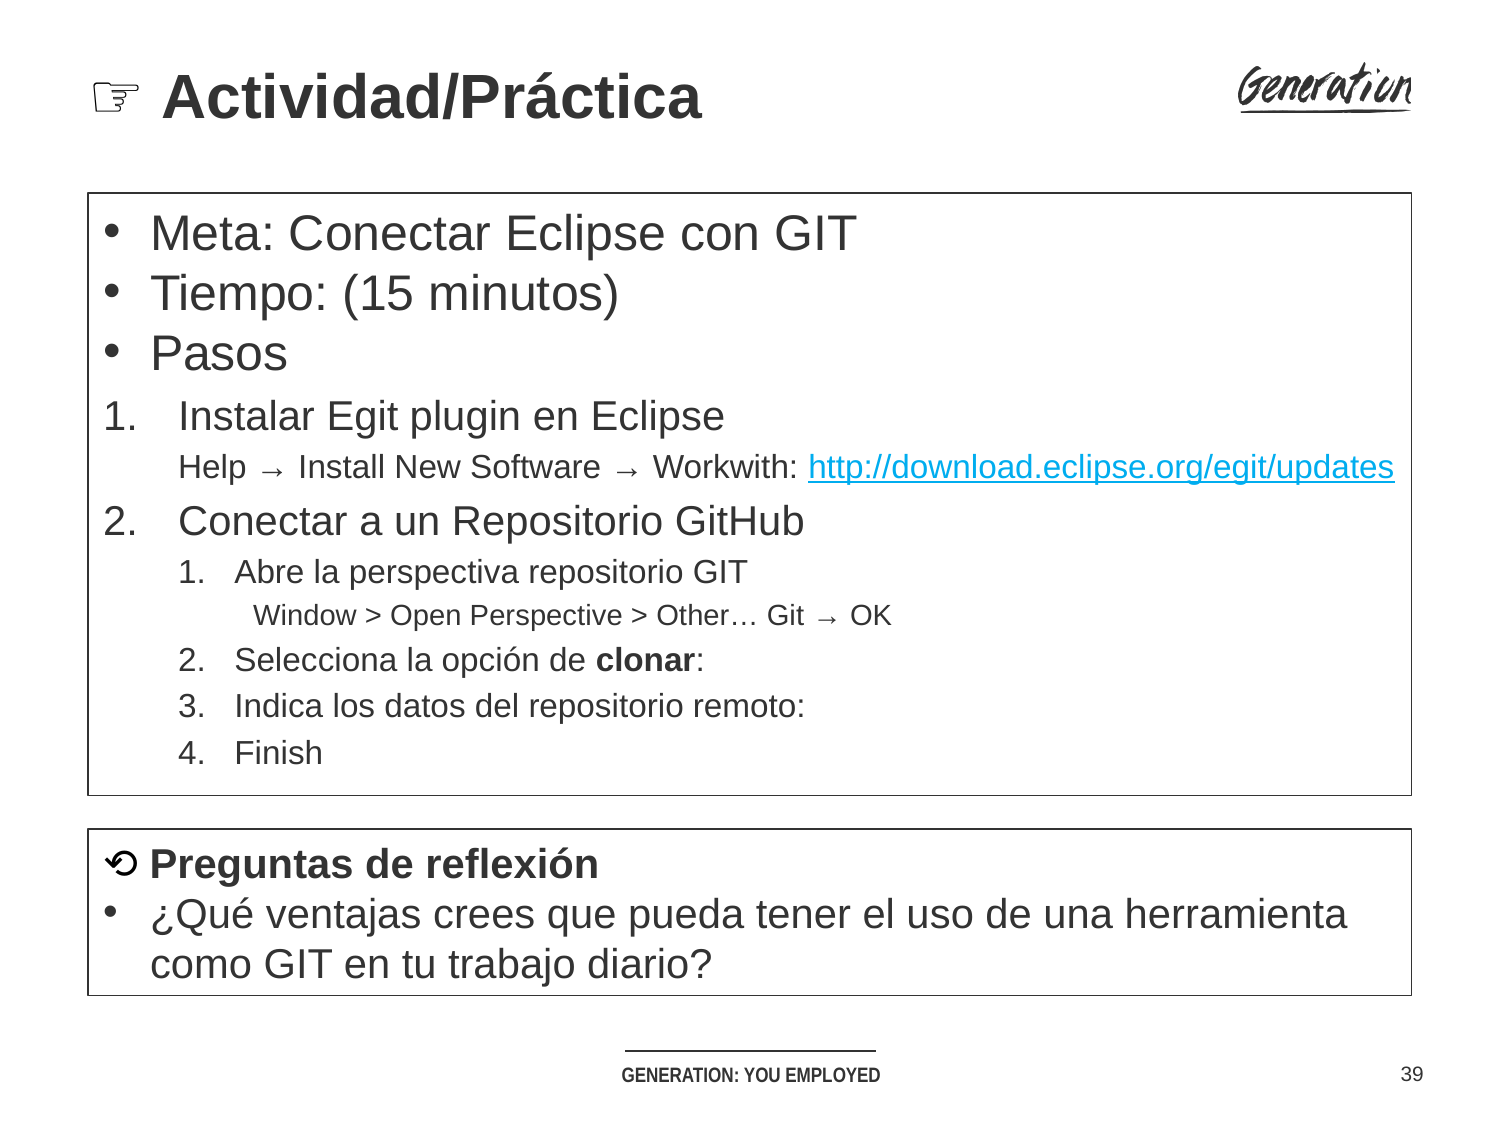

# ☞ Actividad/Práctica
Meta: Conectar Eclipse con GIT
Tiempo: (15 minutos)
Pasos
Instalar Egit plugin en Eclipse
Help → Install New Software → Workwith: http://download.eclipse.org/egit/updates
Conectar a un Repositorio GitHub
Abre la perspectiva repositorio GIT
Window > Open Perspective > Other… Git → OK
Selecciona la opción de clonar:
Indica los datos del repositorio remoto:
Finish
⟲ Preguntas de reflexión
¿Qué ventajas crees que pueda tener el uso de una herramienta como GIT en tu trabajo diario?